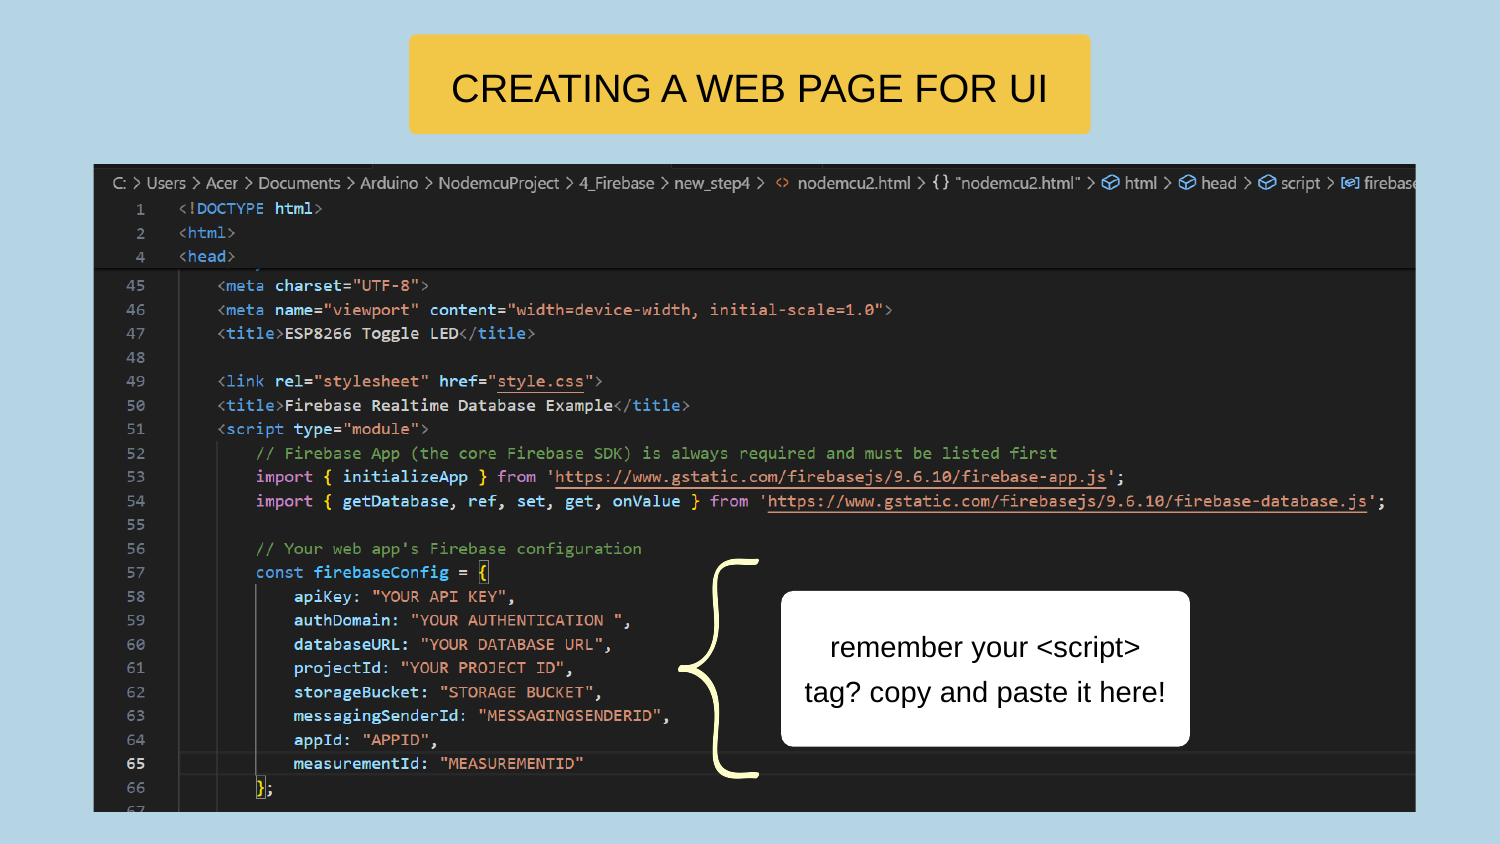

CREATING A WEB PAGE FOR UI

remember your <script> tag? copy and paste it here!